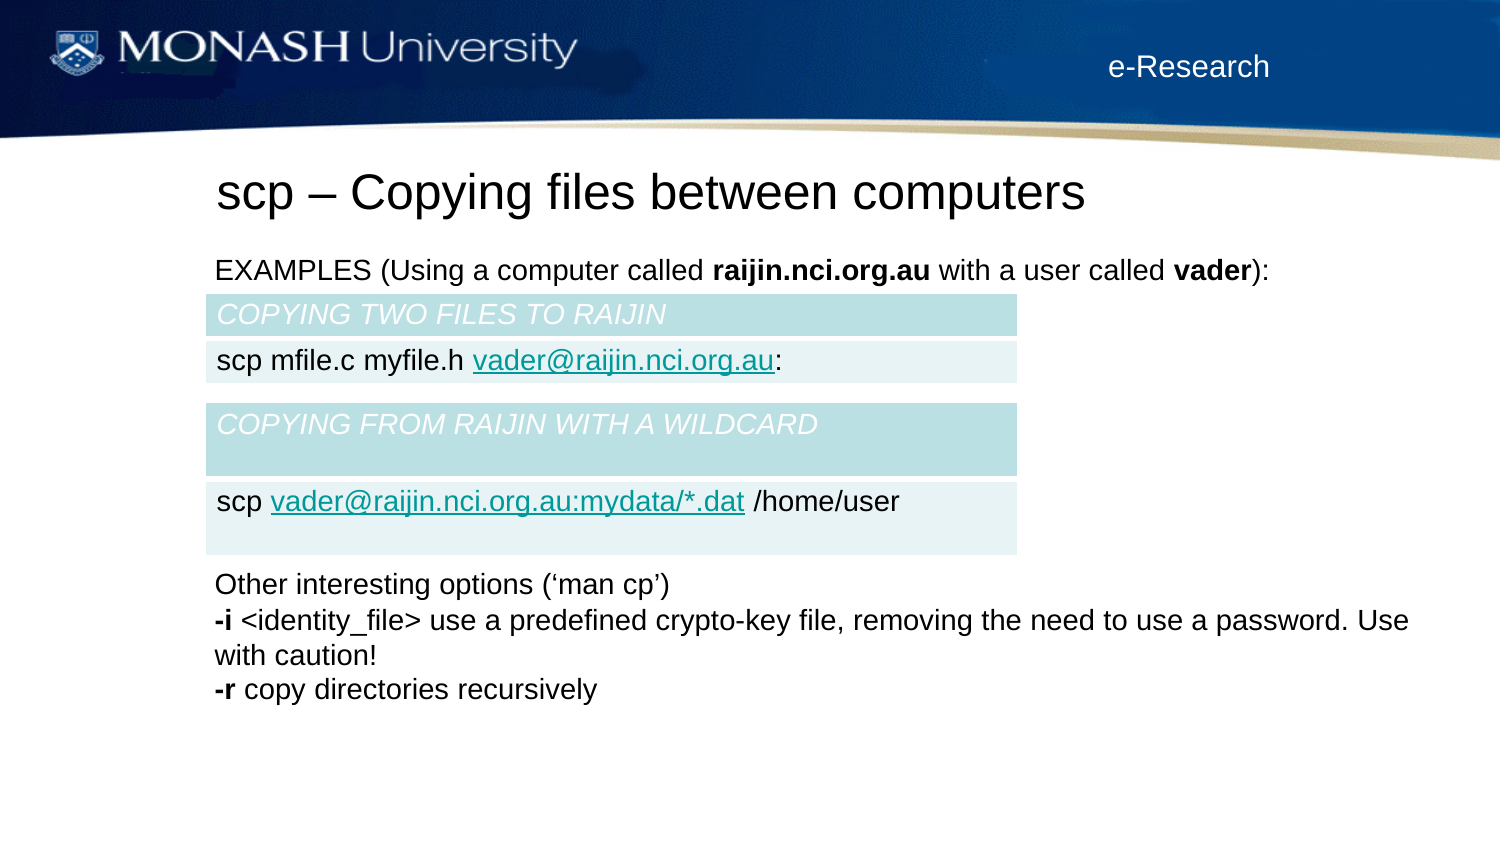

scp – Copying files between computers
EXAMPLES (Using a computer called raijin.nci.org.au with a user called vader):

Other interesting options (‘man cp’)
-i <identity_file> use a predefined crypto-key file, removing the need to use a password. Use with caution!
-r copy directories recursively

| COPYING TWO FILES TO RAIJIN |
| --- |
| scp mfile.c myfile.h vader@raijin.nci.org.au: |
| COPYING FROM RAIJIN WITH A WILDCARD |
| --- |
| scp vader@raijin.nci.org.au:mydata/\*.dat /home/user |